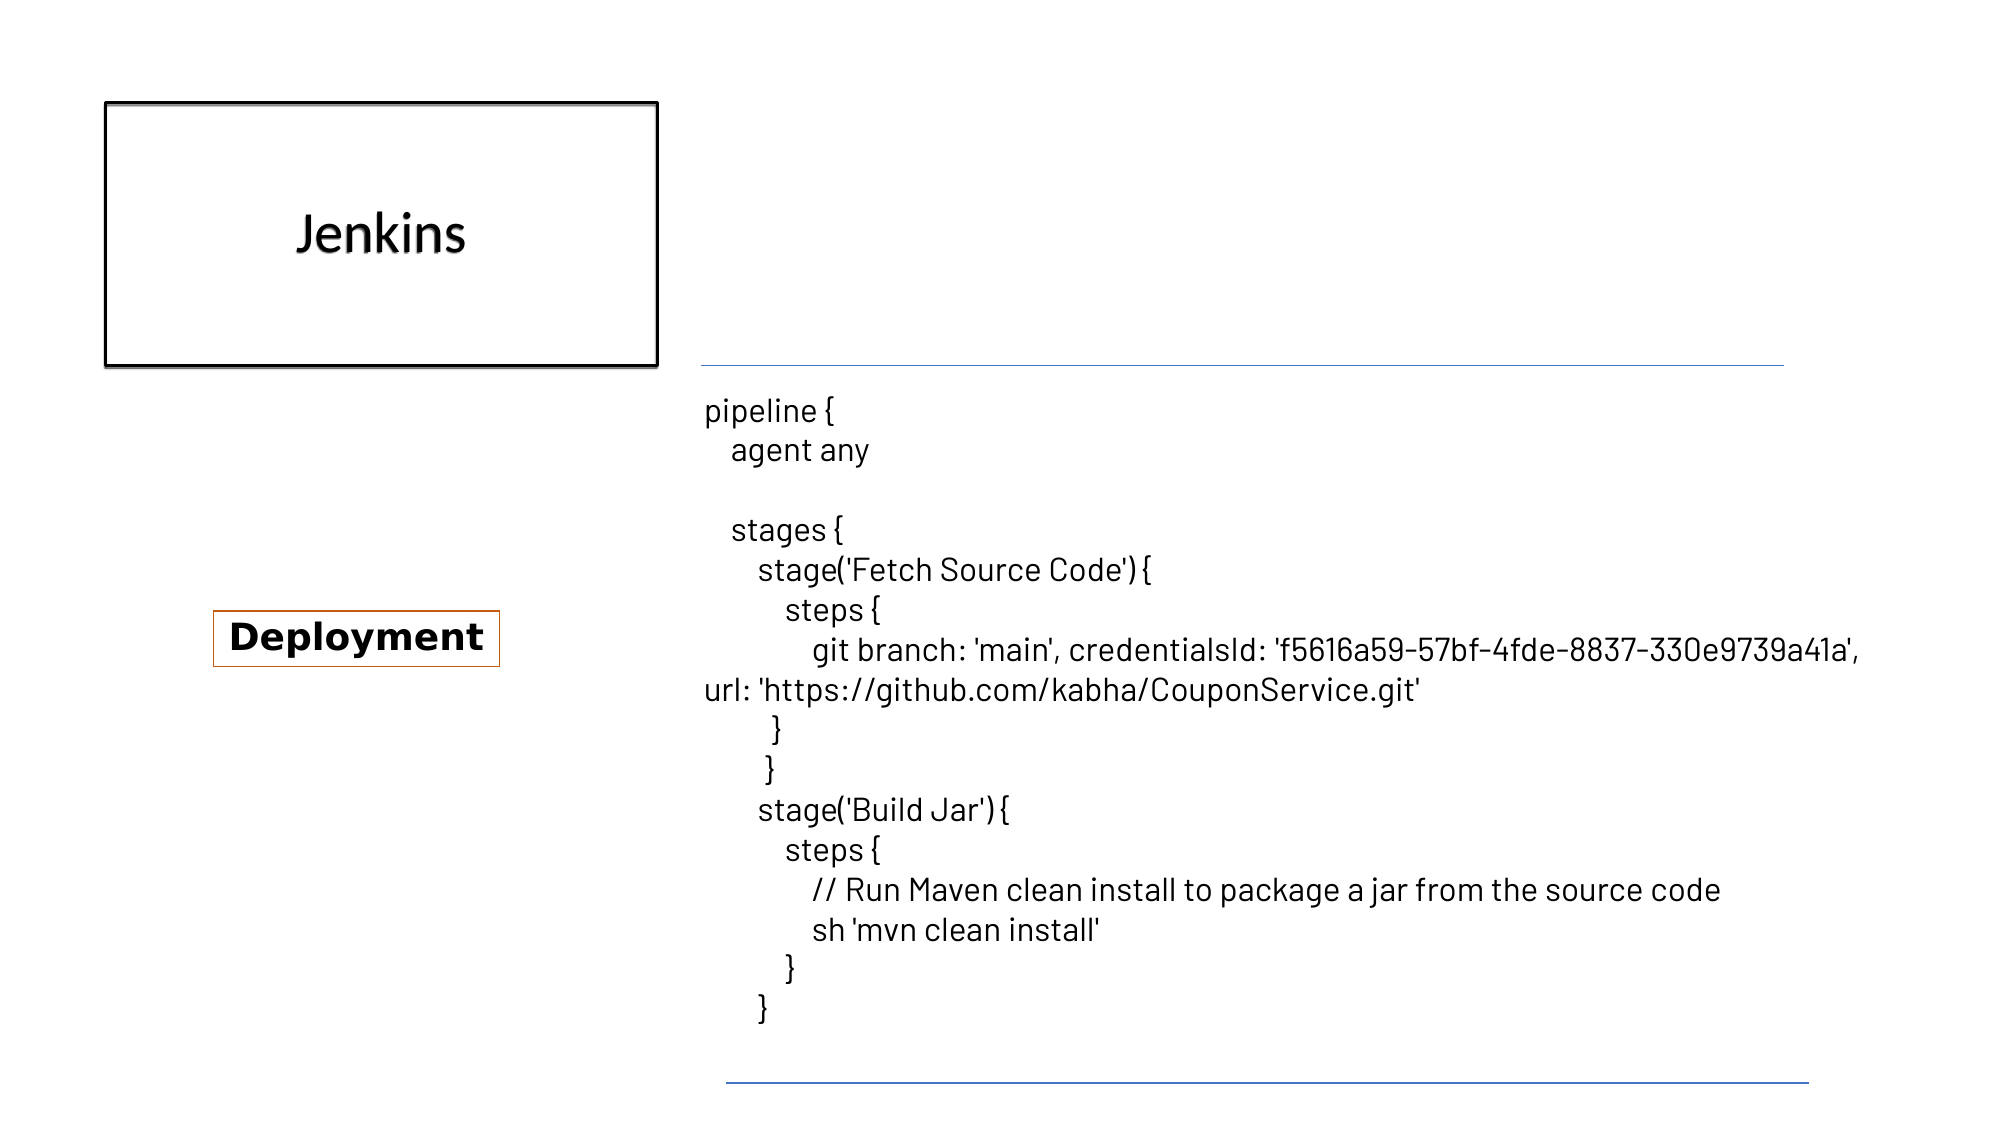

# Jenkins
pipeline {
    agent any

    stages {
        stage('Fetch Source Code') {
            steps {
                git branch: 'main', credentialsId: 'f5616a59-57bf-4fde-8837-330e9739a41a', url: 'https://github.com/kabha/CouponService.git'
          }
         }
        stage('Build Jar') {
            steps {
                // Run Maven clean install to package a jar from the source code
                sh 'mvn clean install'
            }
        }

Deployment